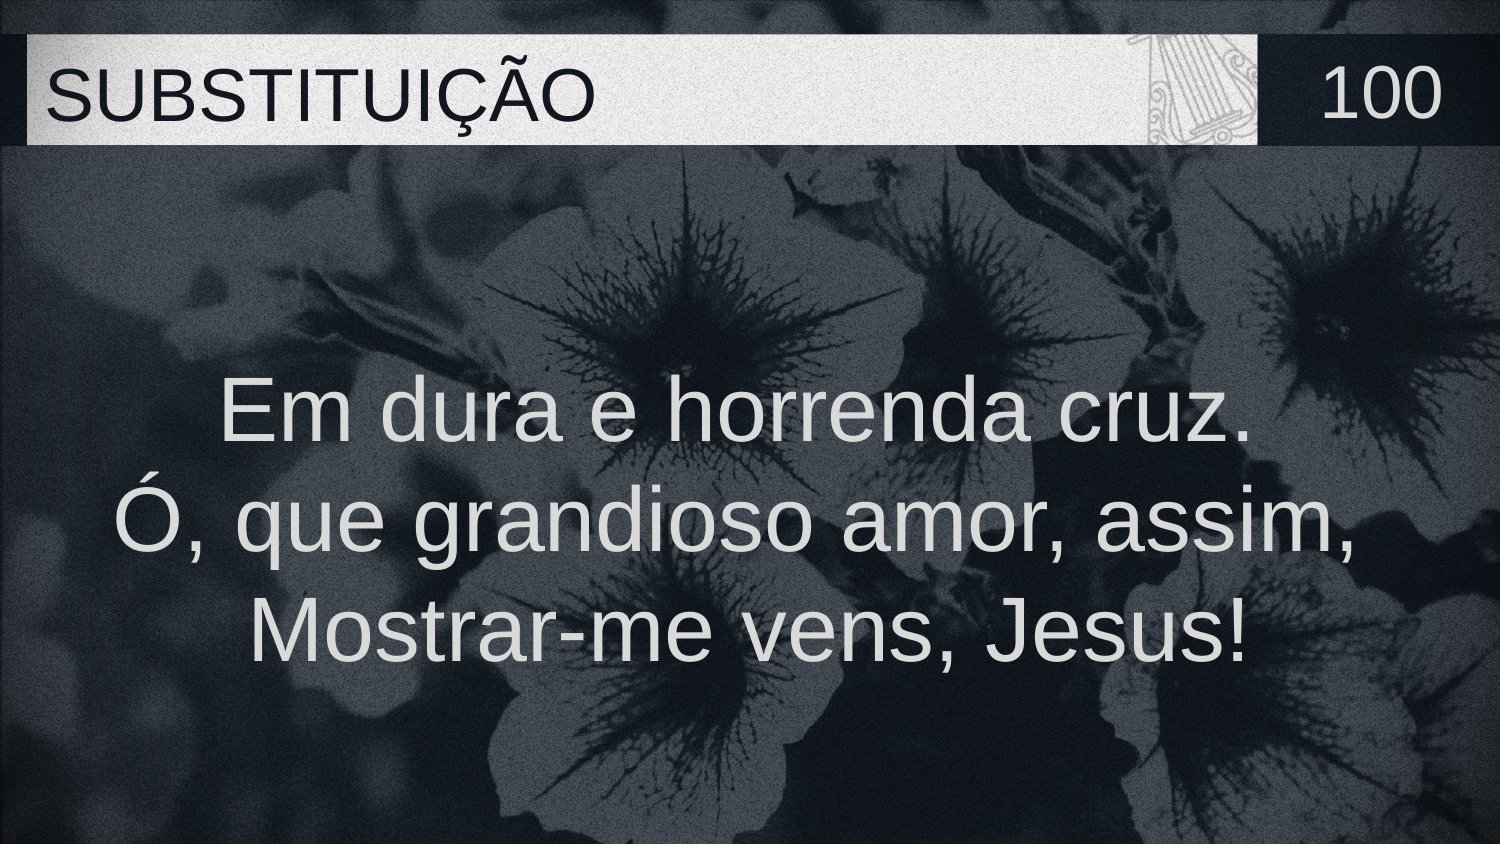

# SUBSTITUIÇÃO
100
Em dura e horrenda cruz.
Ó, que grandioso amor, assim,
Mostrar-me vens, Jesus!